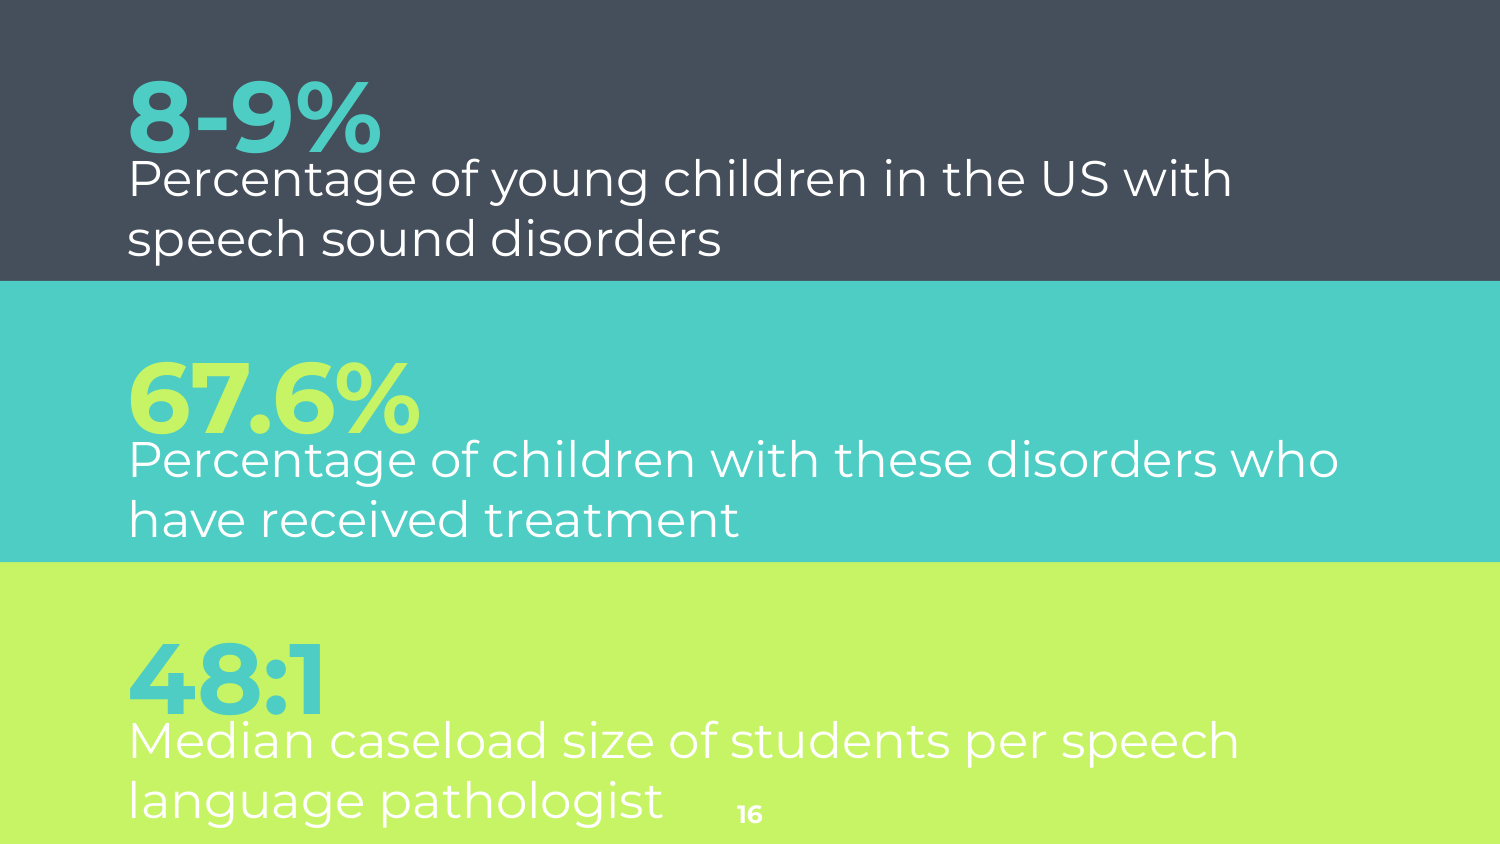

8-9%
Percentage of young children in the US with speech sound disorders

67.6%
Percentage of children with these disorders who have received treatment
48:1
Median caseload size of students per speech language pathologist
16